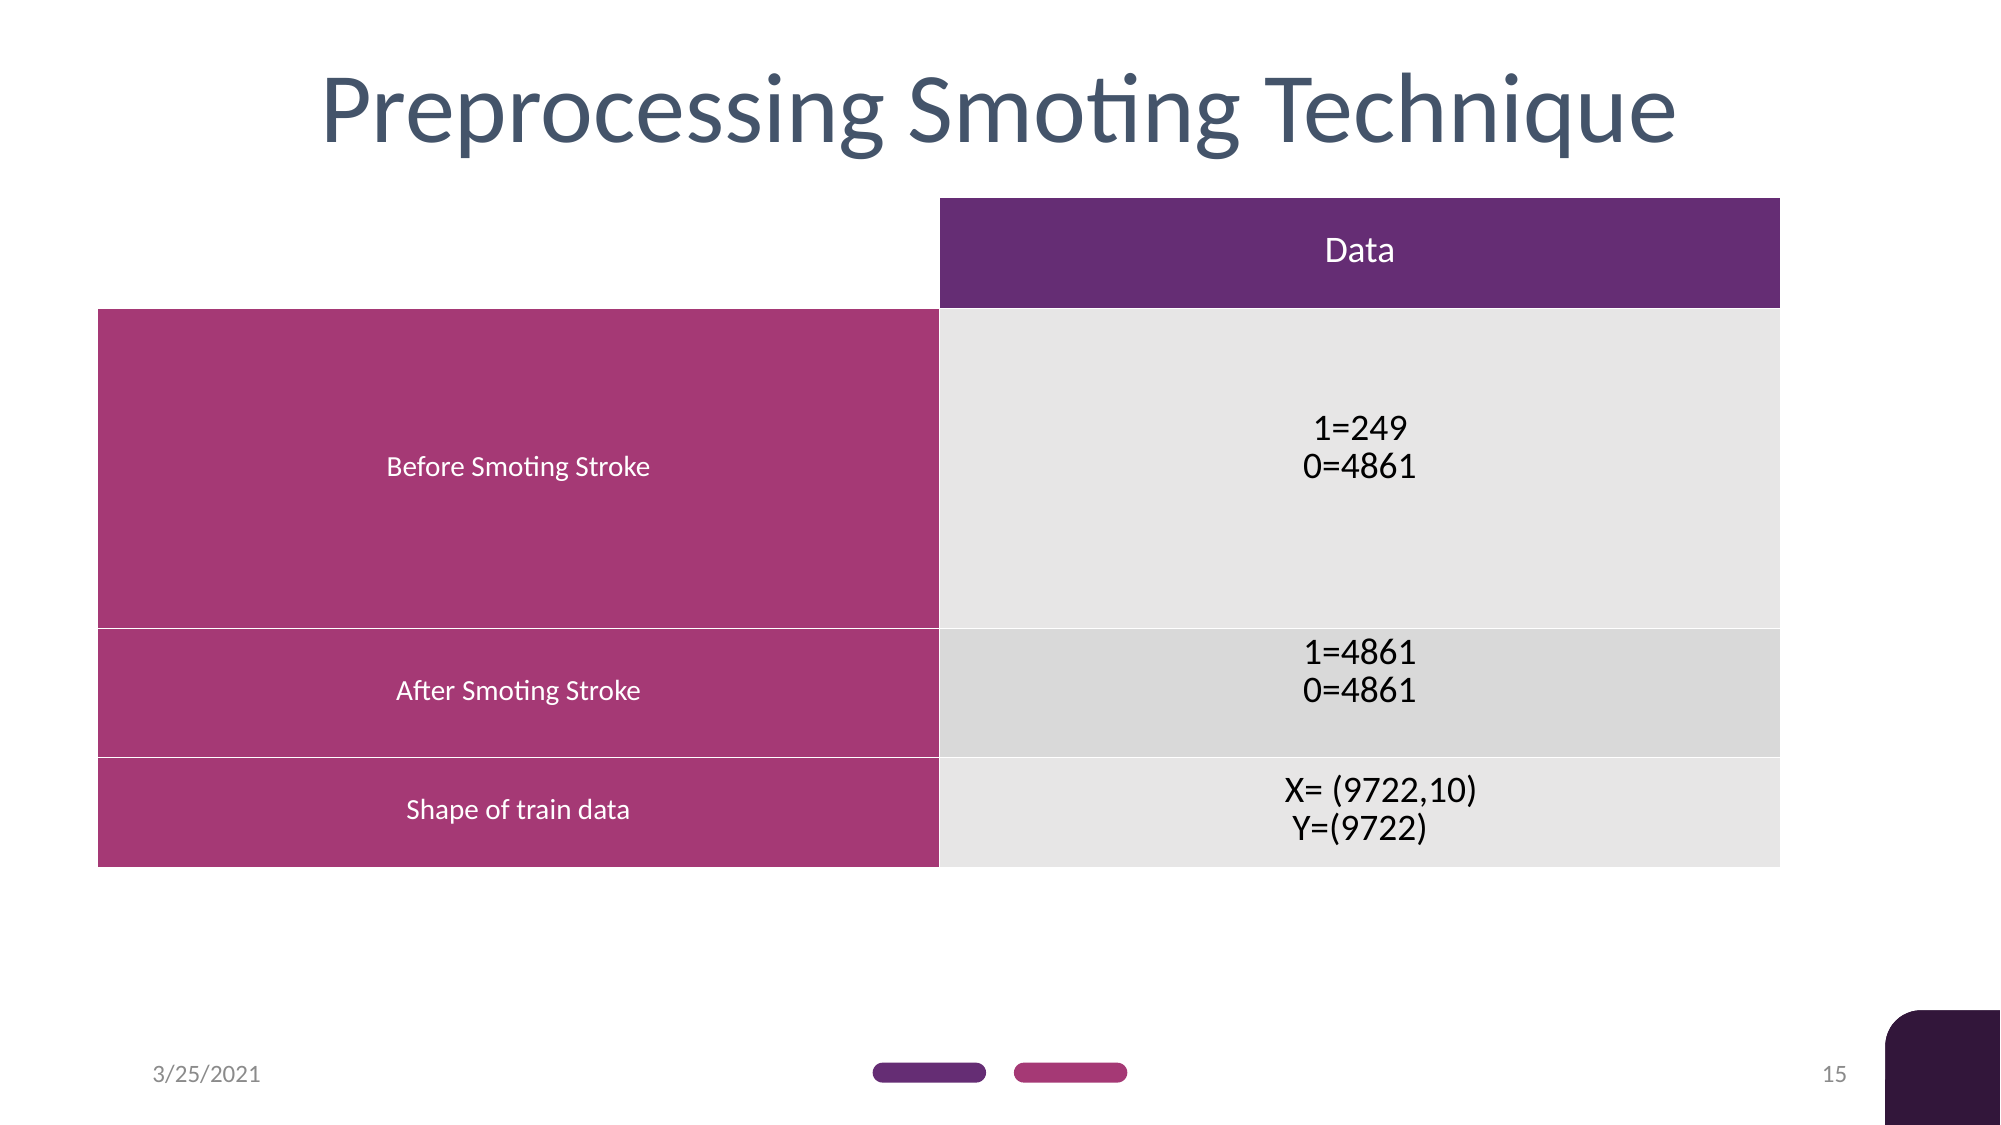

Preprocessing Smoting Technique
|  | Data |
| --- | --- |
| Before Smoting Stroke | 1=249 0=4861 |
| After Smoting Stroke | 1=4861 0=4861 |
| Shape of train data | X= (9722,10) Y=(9722) |
3/25/2021
15